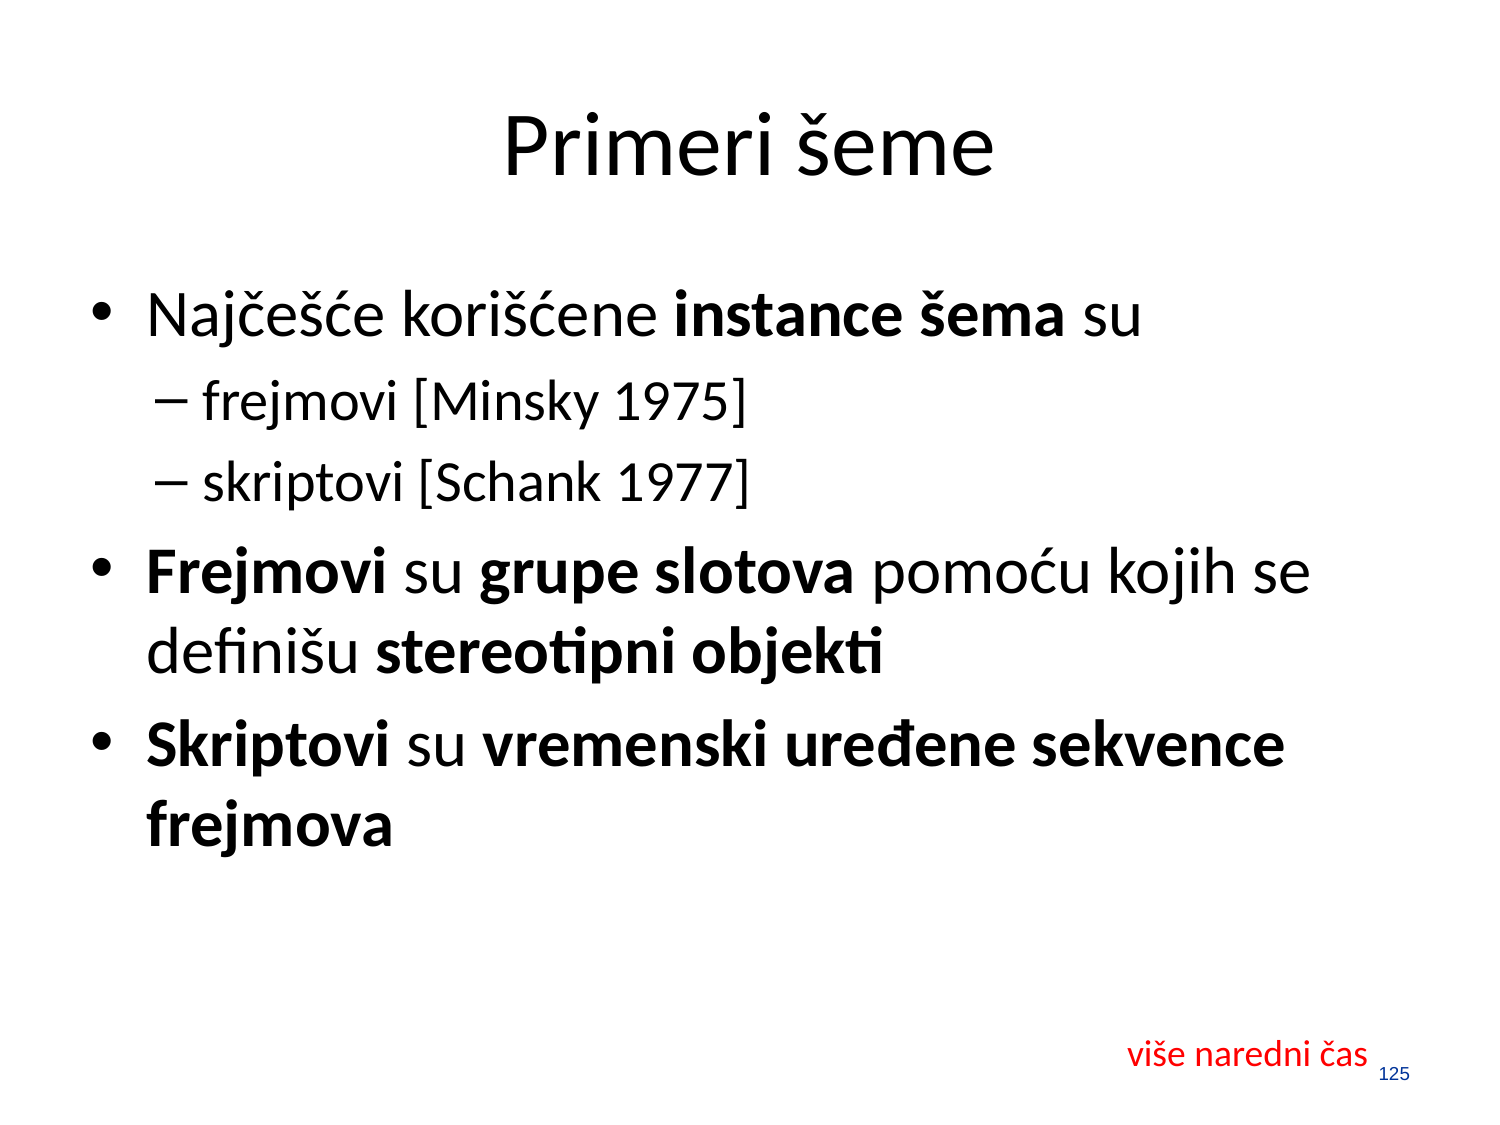

# Primeri šeme
Najčešće korišćene instance šema su
frejmovi [Minsky 1975]
skriptovi [Schank 1977]
Frejmovi su grupe slotova pomoću kojih se definišu stereotipni objekti
Skriptovi su vremenski uređene sekvence frejmova
više naredni čas
125